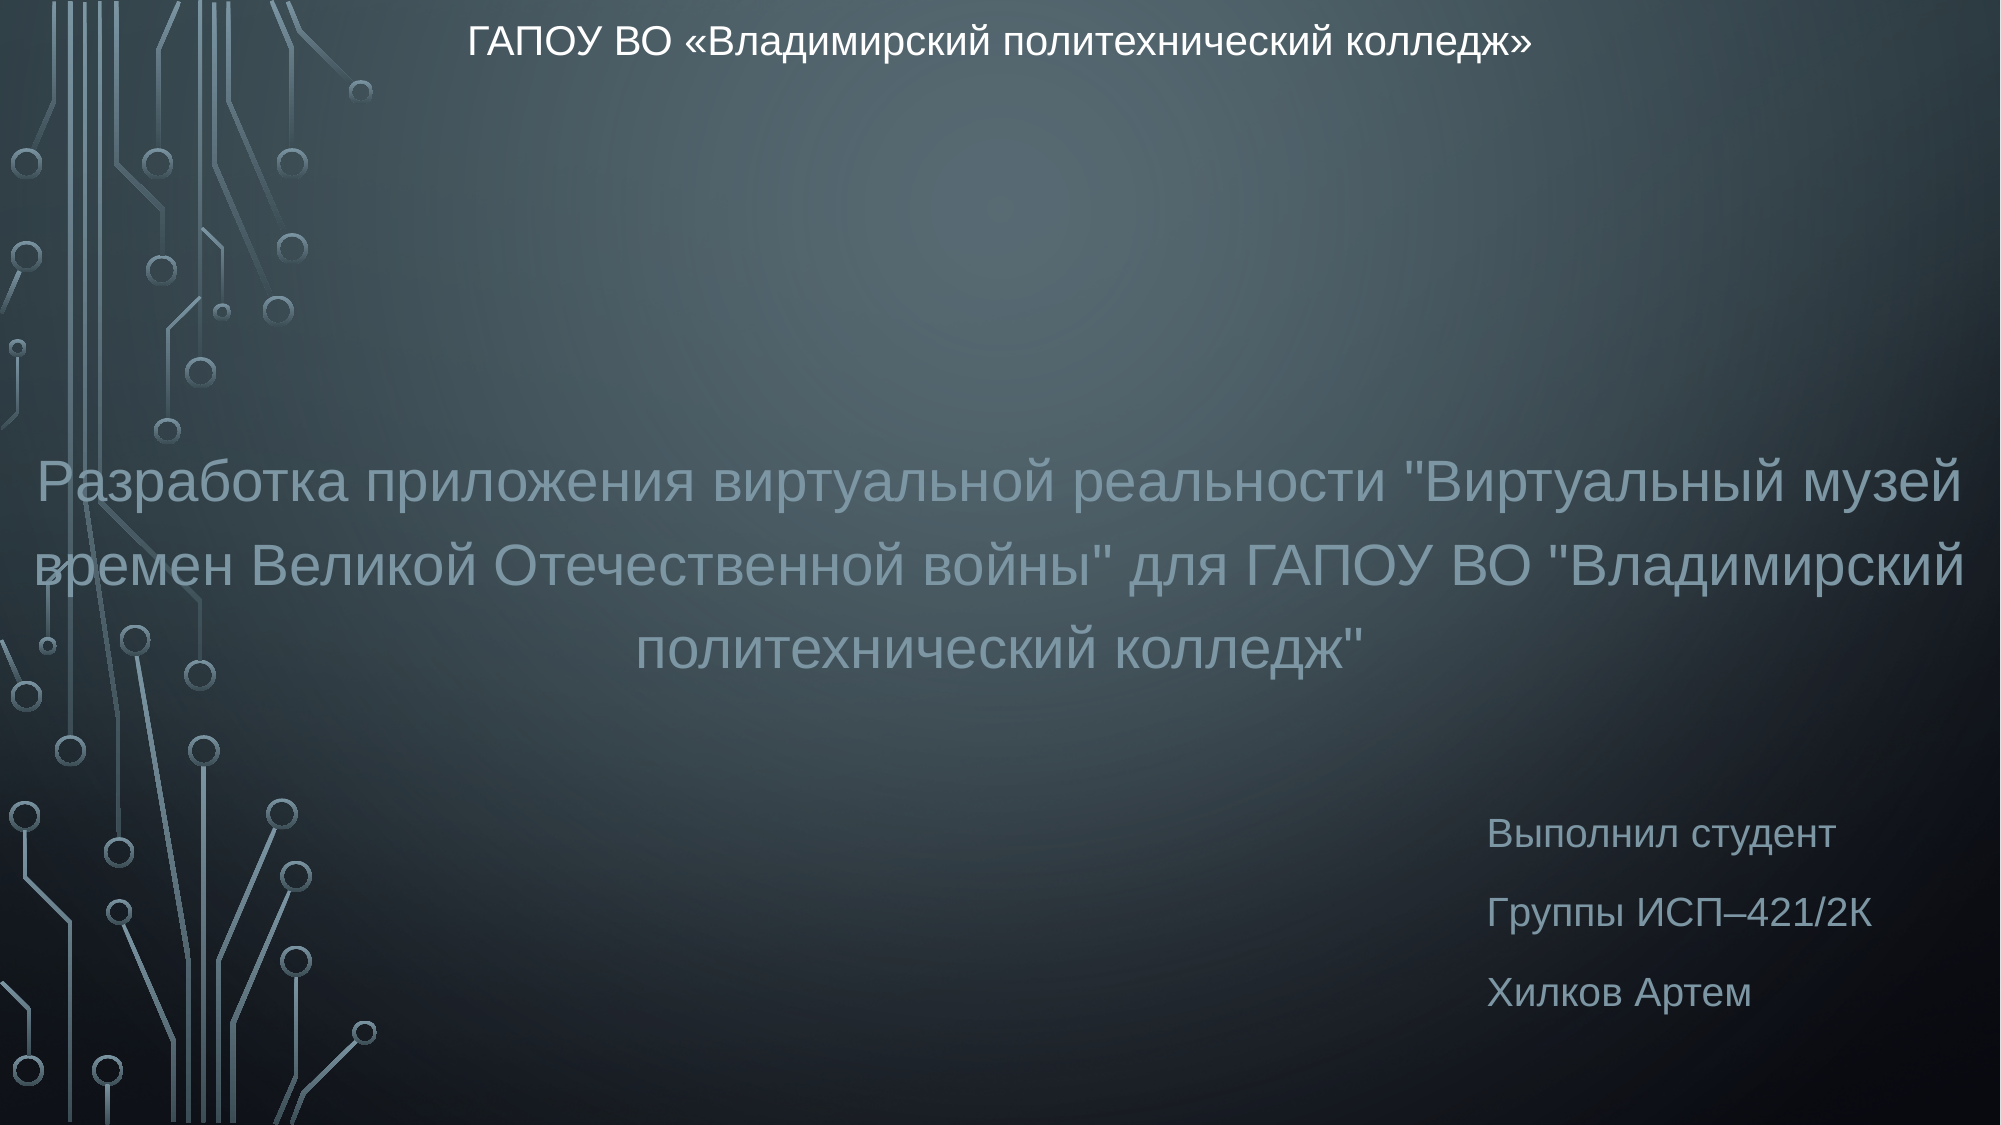

# ГАПОУ ВО «Владимирский политехнический колледж»
Разработка приложения виртуальной реальности "Виртуальный музей времен Великой Отечественной войны" для ГАПОУ ВО "Владимирский политехнический колледж"
Выполнил студент
Группы ИСП–421/2к
Хилков Артем